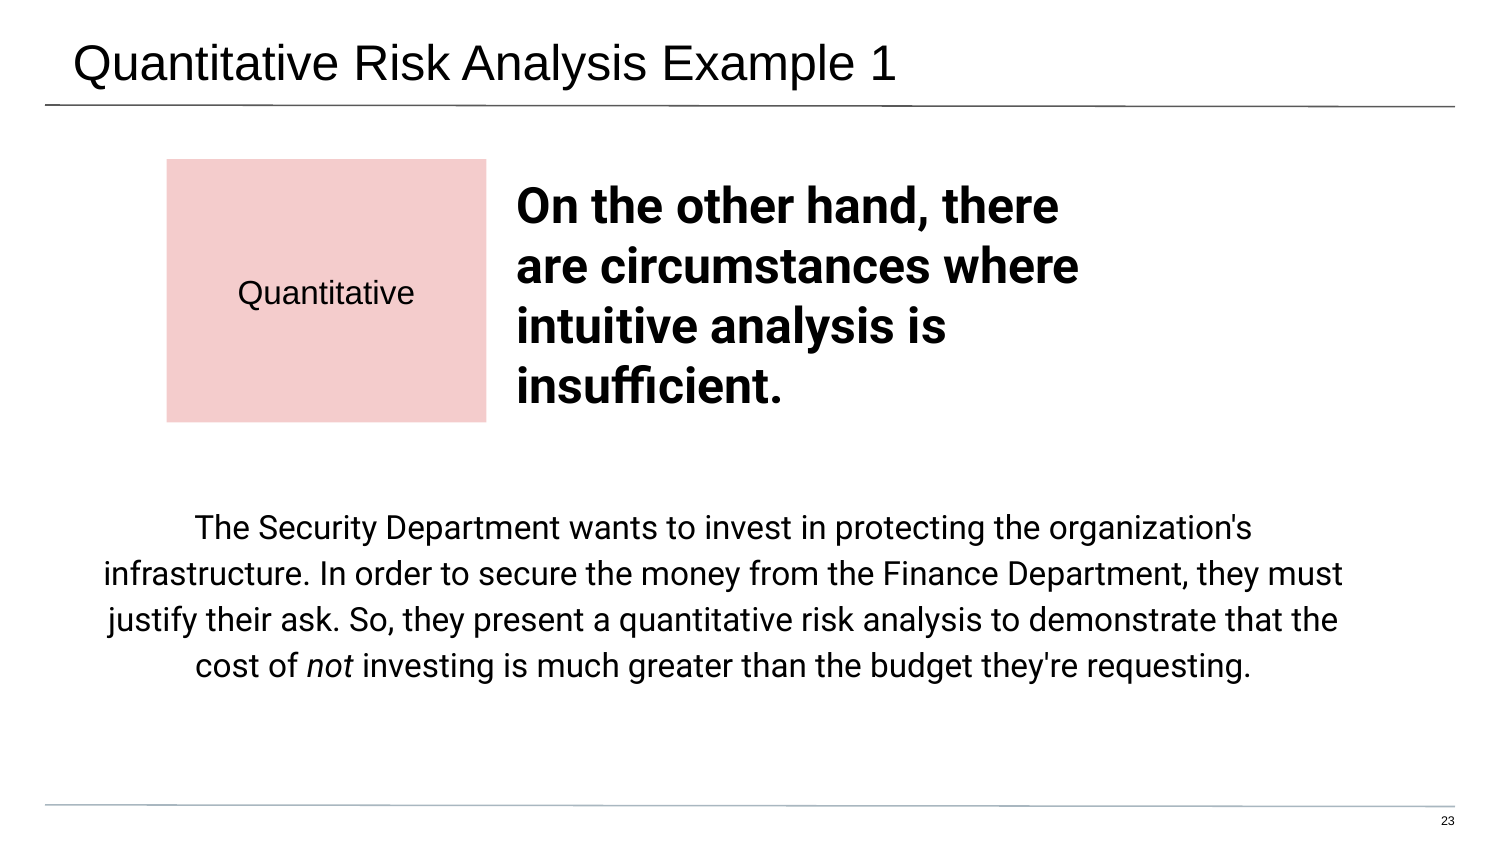

# Quantitative Risk Analysis Example 1
Quantitative
On the other hand, there are circumstances where intuitive analysis is insufficient.

The Security Department wants to invest in protecting the organization's infrastructure. In order to secure the money from the Finance Department, they must justify their ask. So, they present a quantitative risk analysis to demonstrate that the cost of not investing is much greater than the budget they're requesting.

23